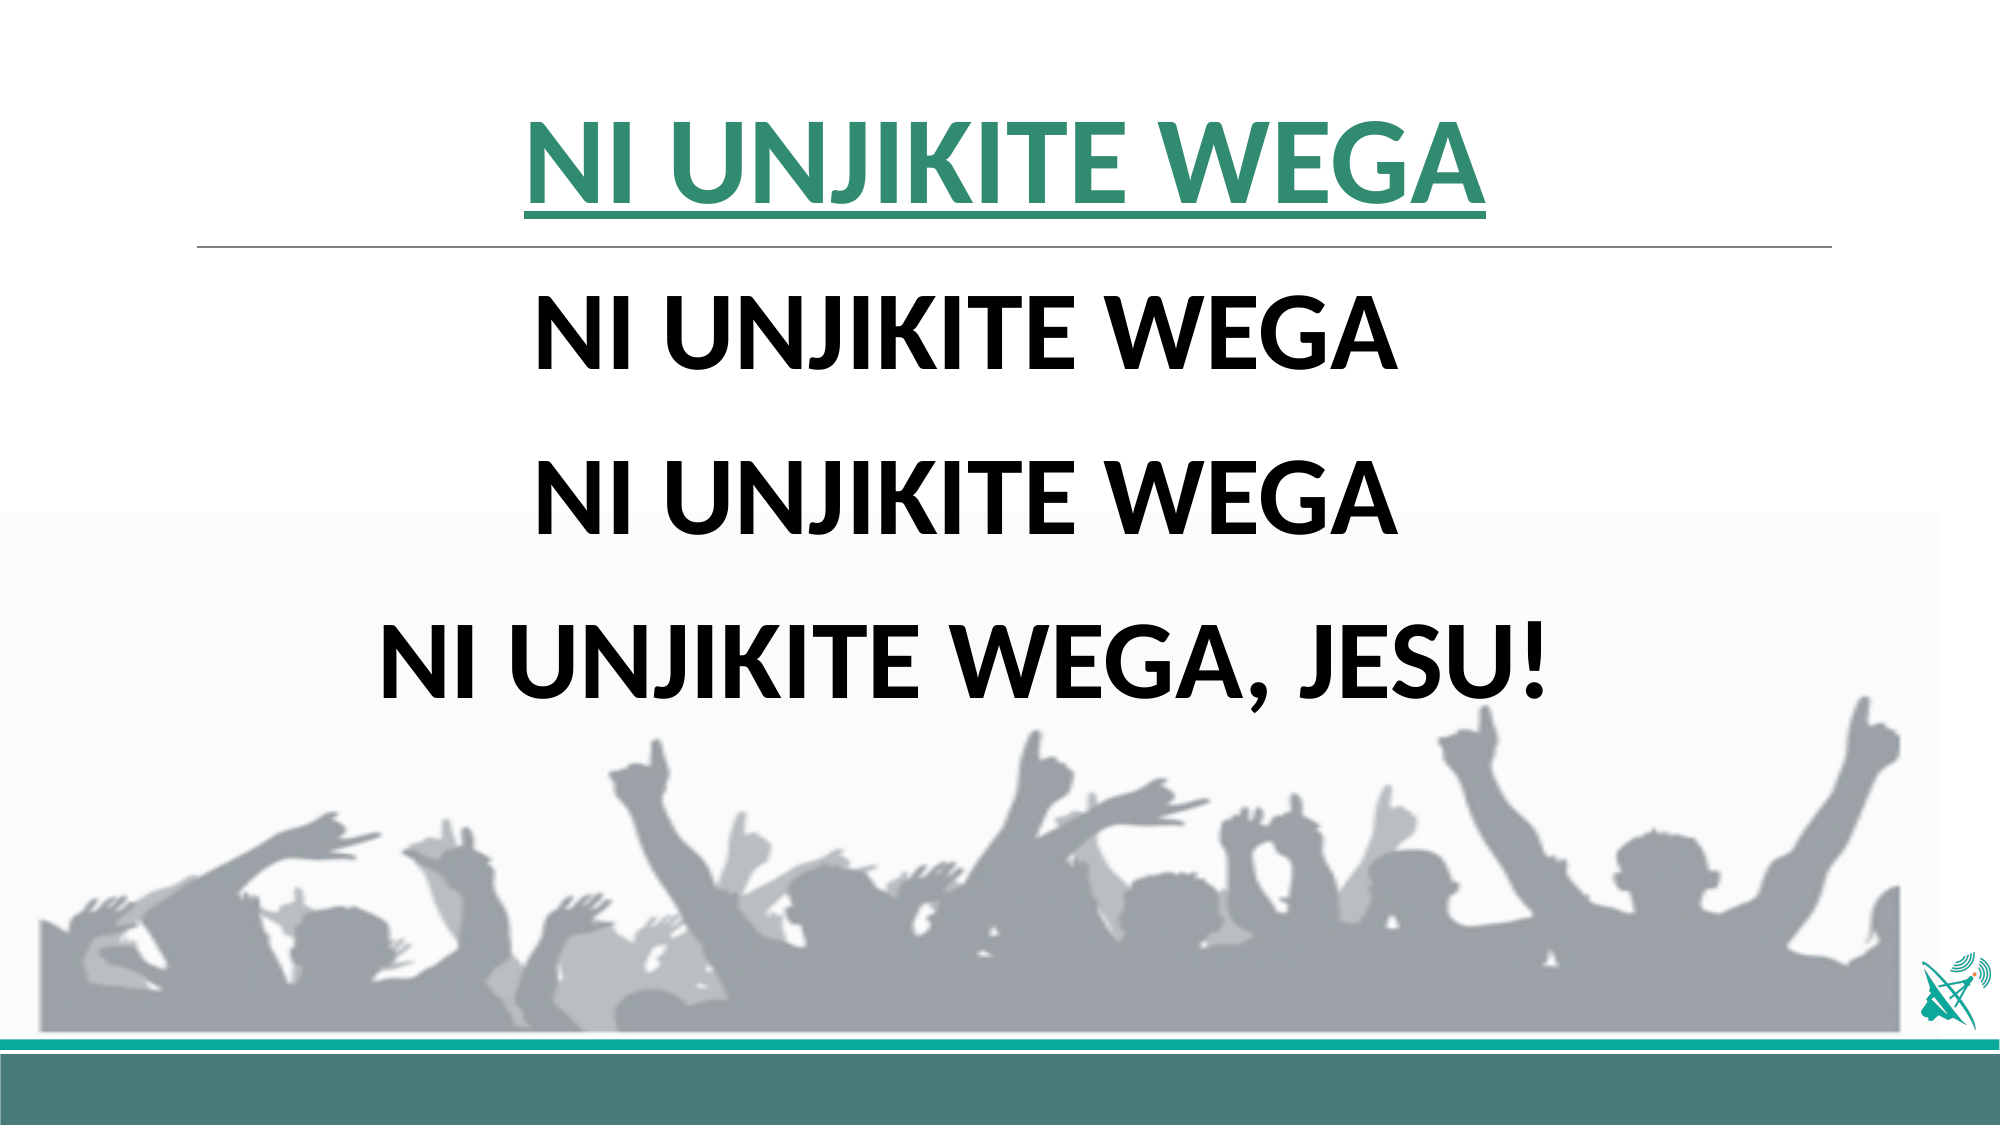

# NI UNJIKITE WEGA
NI UNJIKITE WEGA
NI UNJIKITE WEGA
NI UNJIKITE WEGA, JESU!